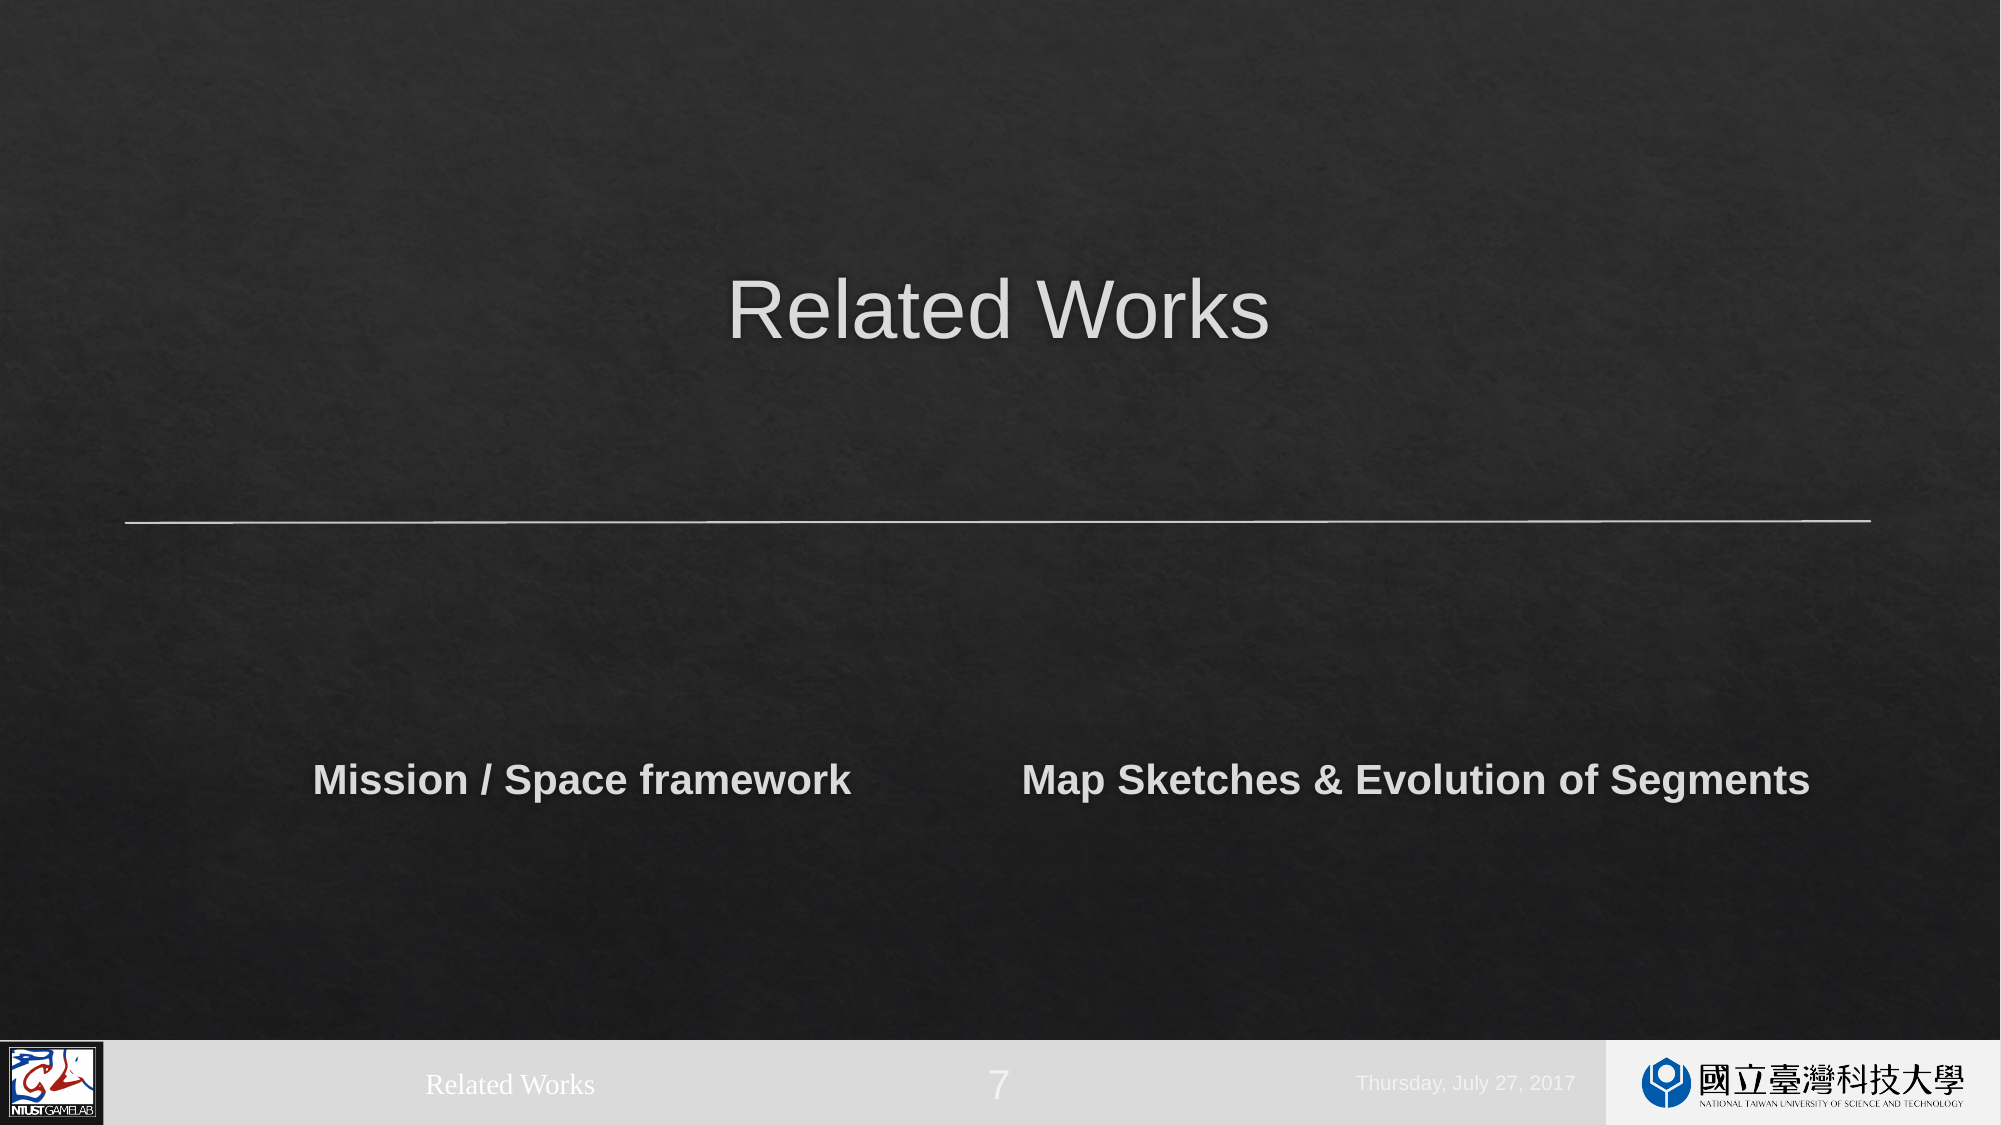

# Related Works

Mission / Space framework

Map Sketches & Evolution of Segments

Related Works
Thursday, July 27, 2017
7